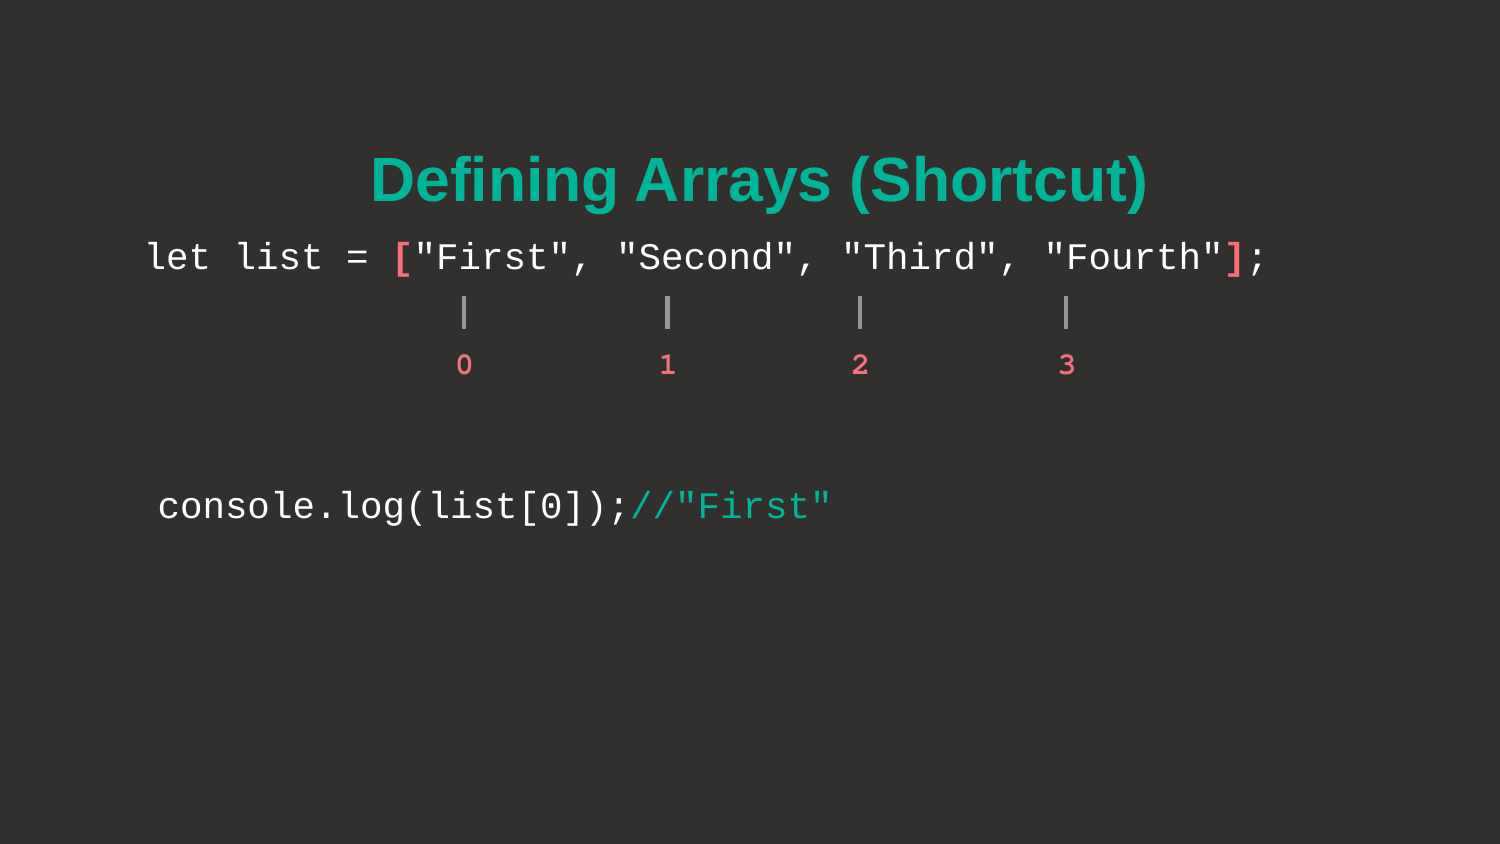

# Defining Arrays (Shortcut)
let list = ["First", "Second", "Third", "Fourth"];

0
1
2
3
console.log(list[0]);//"First"